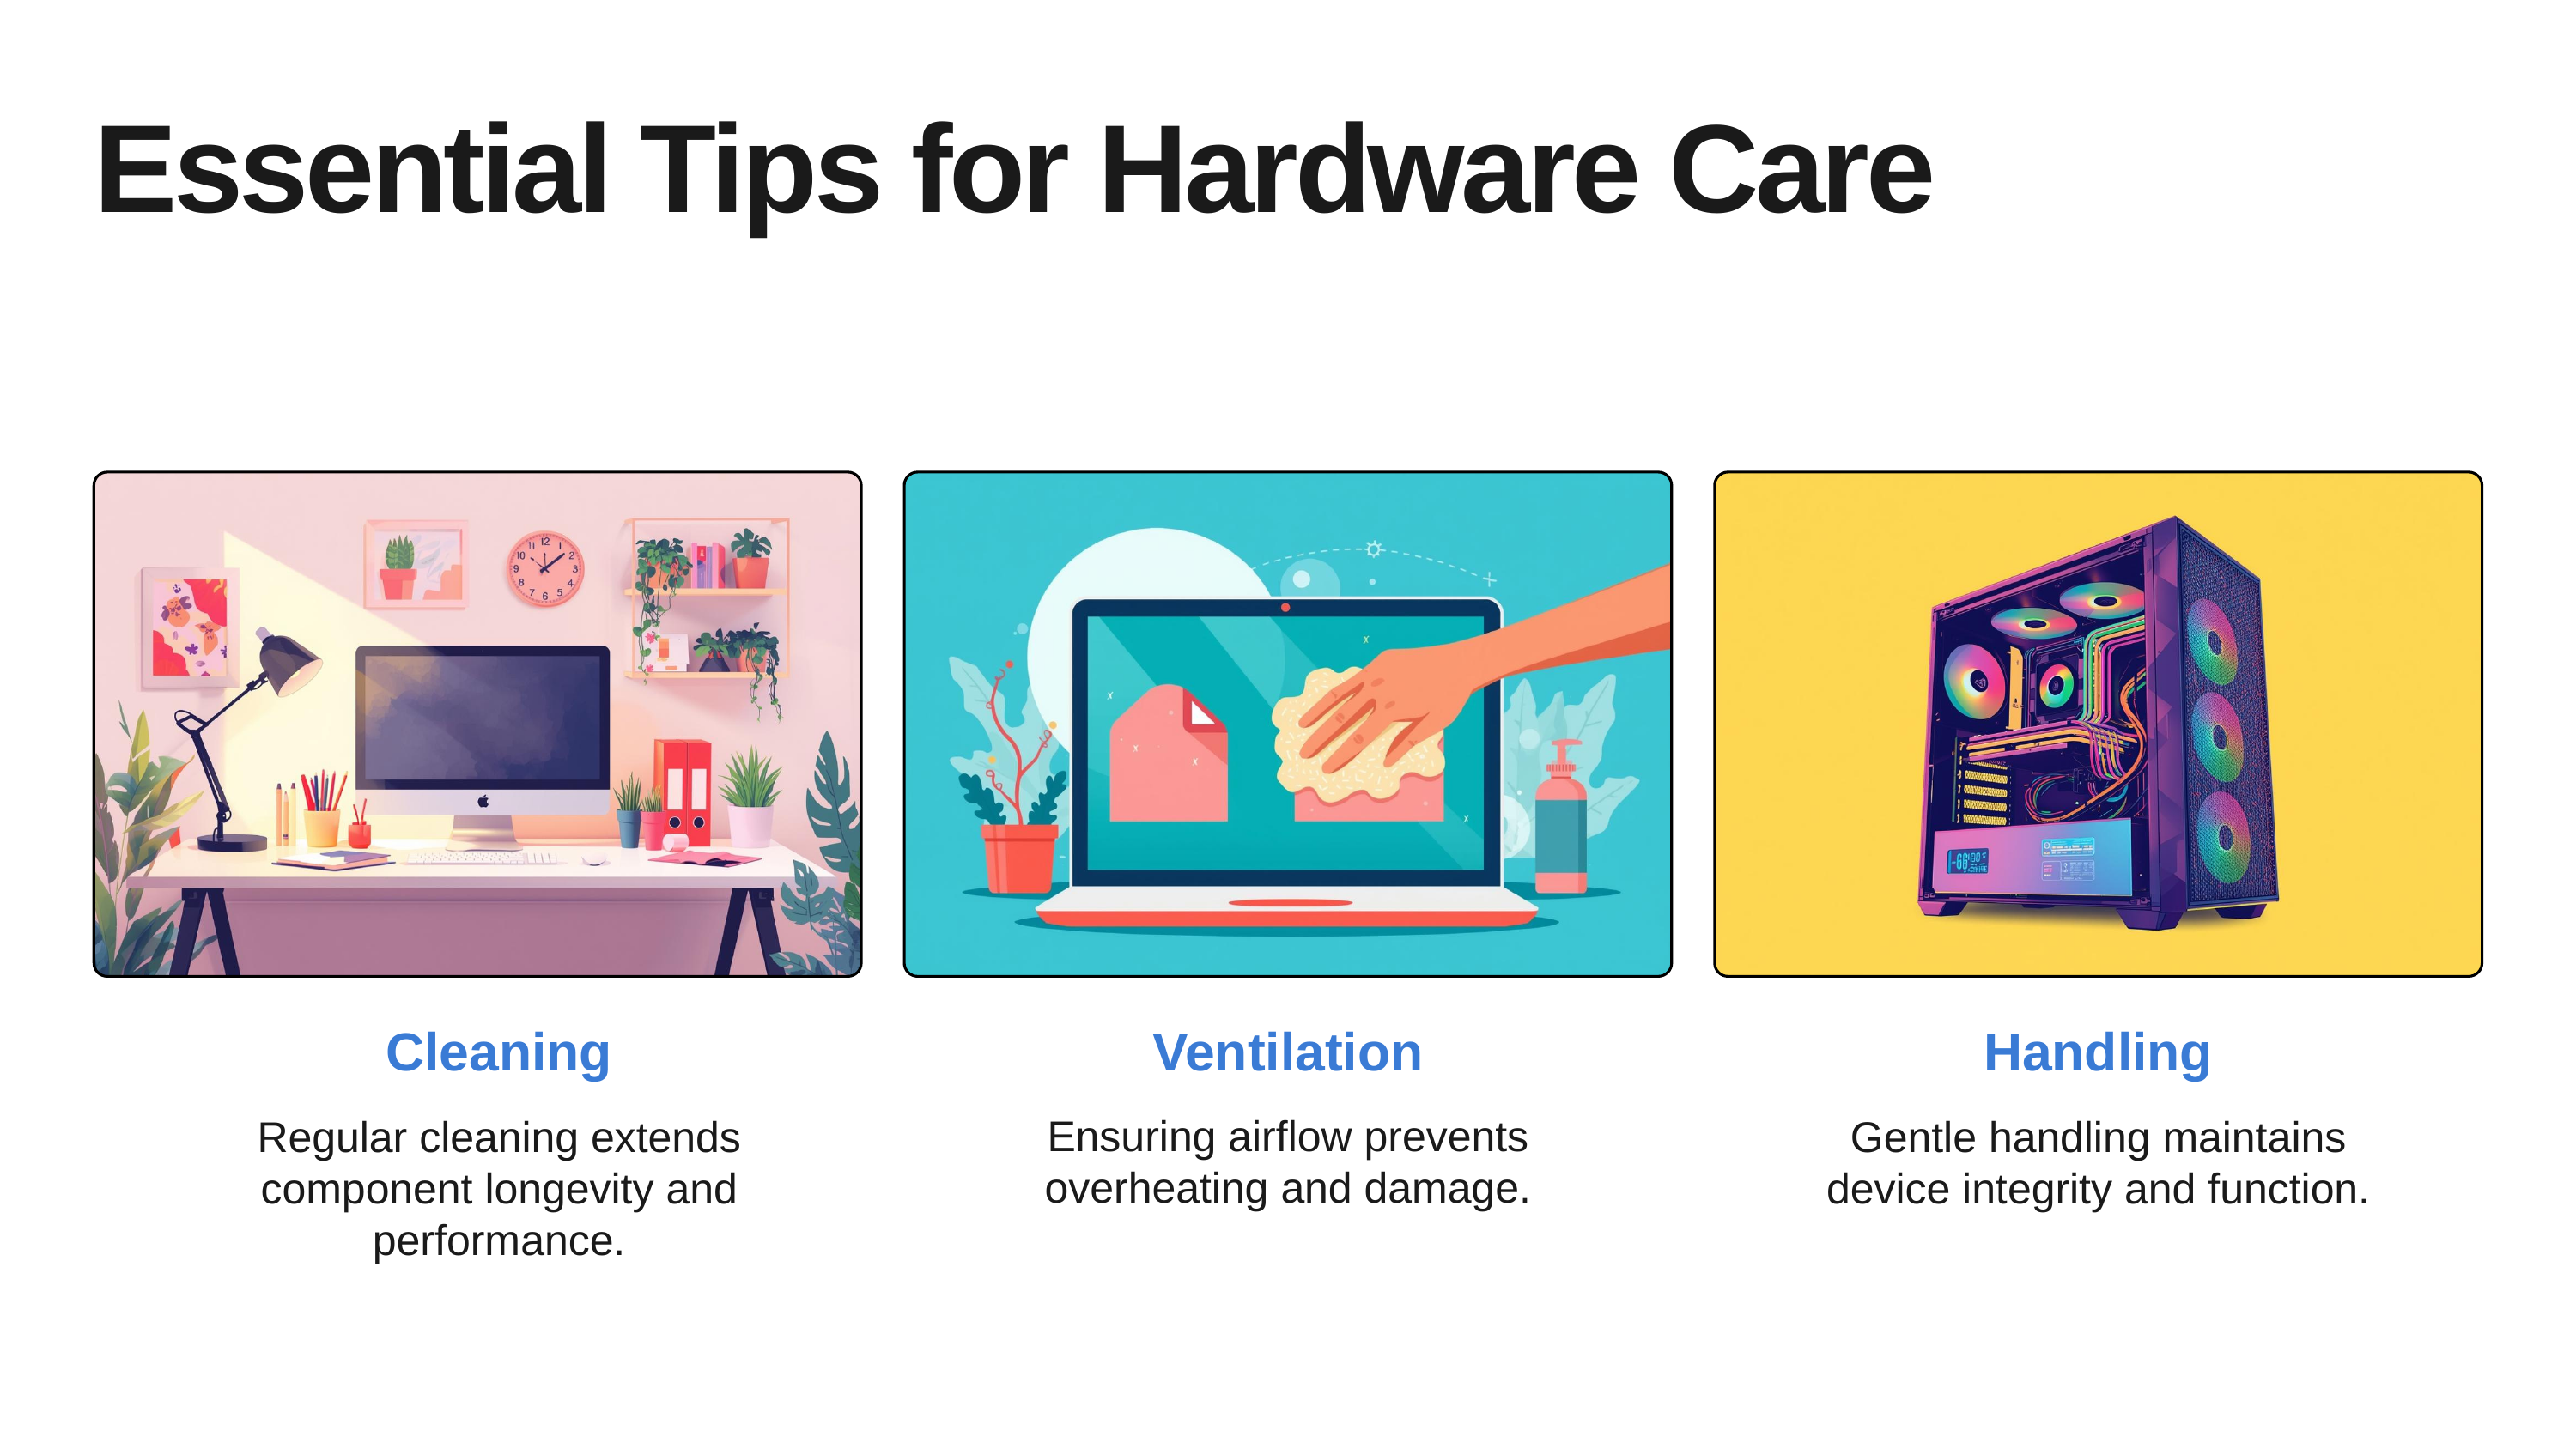

Essential Tips for Hardware Care

Ventilation
Ensuring airflow prevents overheating and damage.
Cleaning
Regular cleaning extends component longevity and performance.
Handling
Gentle handling maintains device integrity and function.